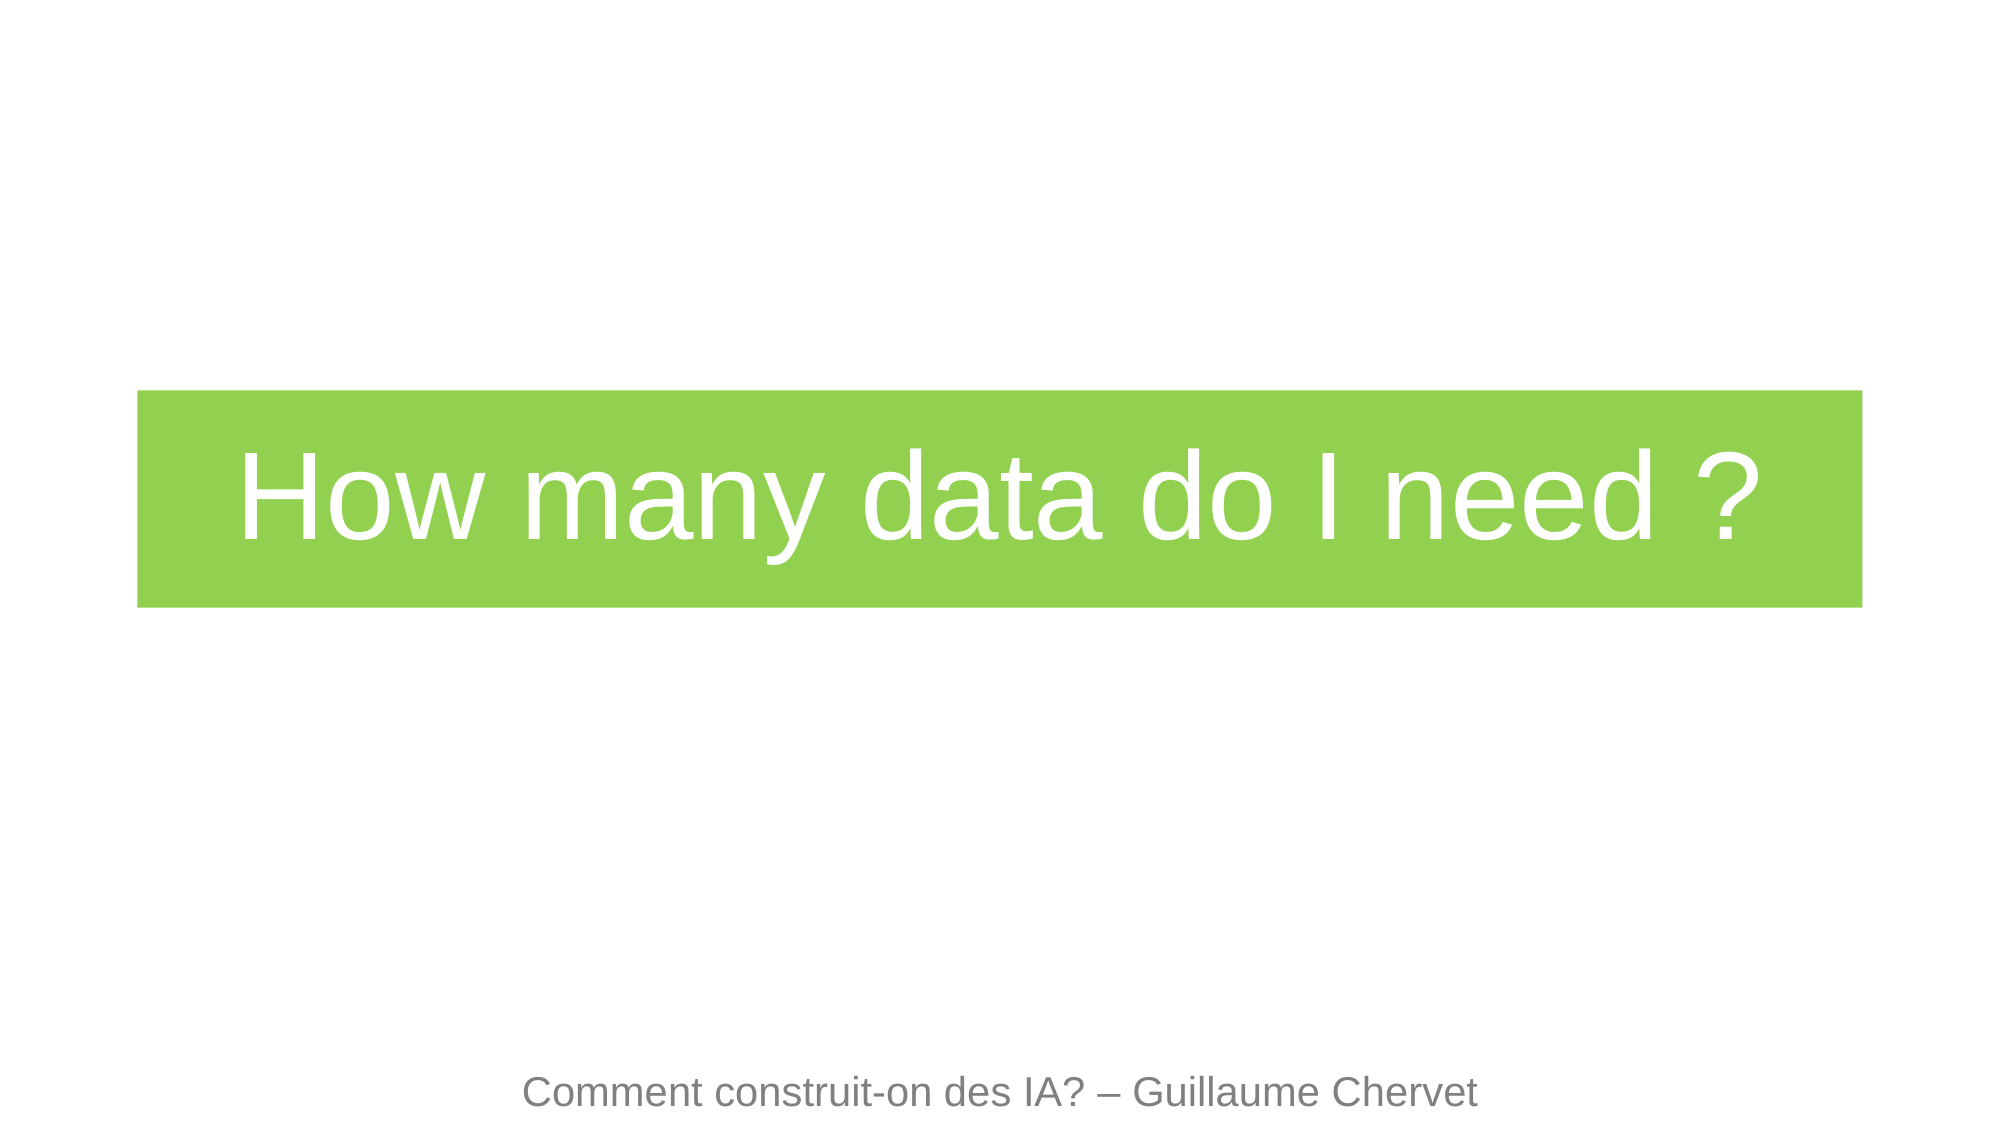

How many data do I need ?
Comment construit-on des IA? – Guillaume Chervet